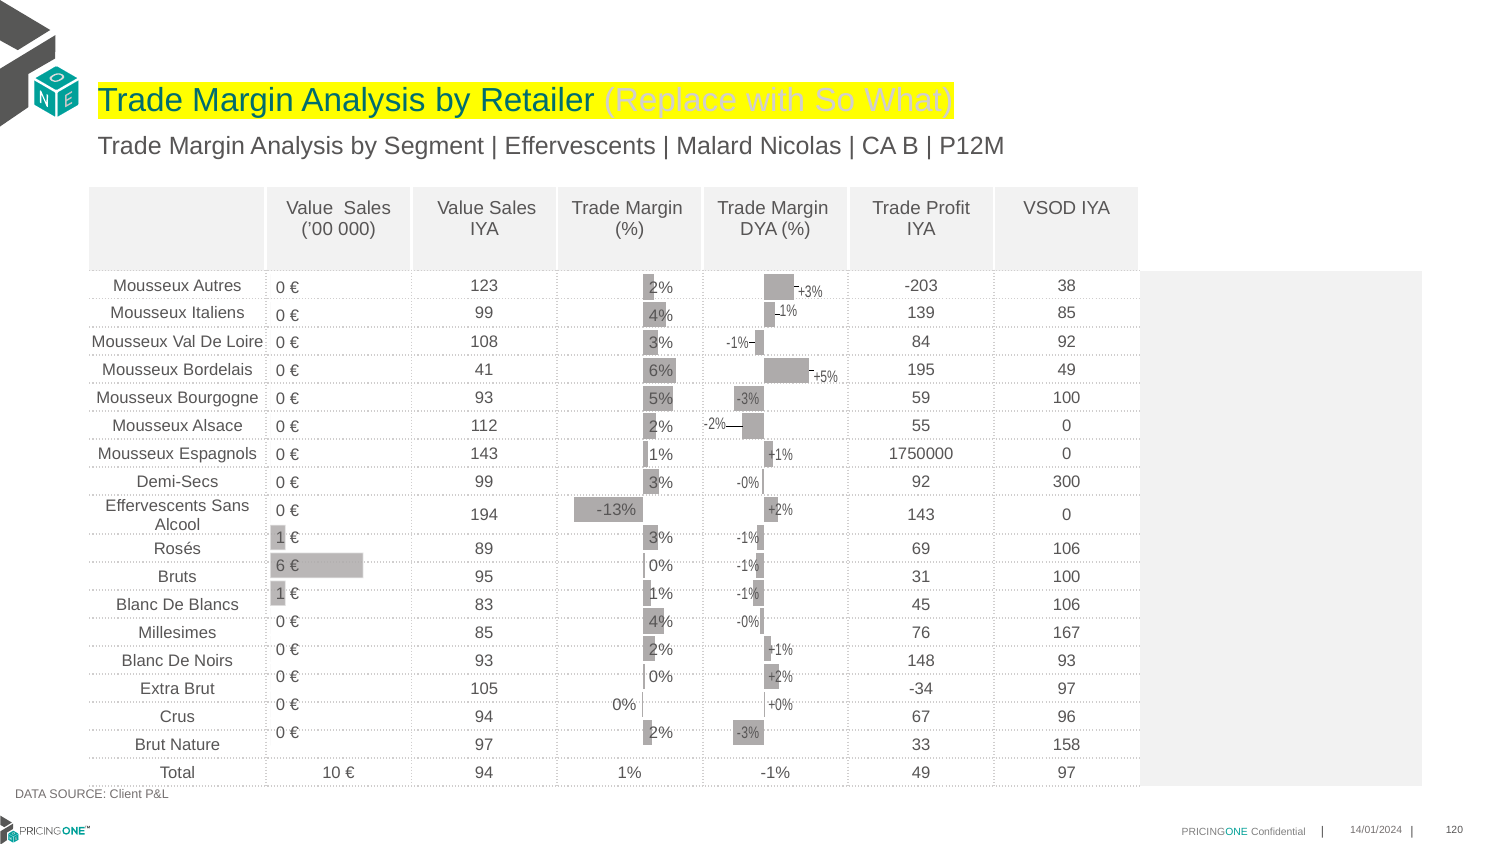

# Trade Margin Analysis by Retailer (Replace with So What)
Trade Margin Analysis by Segment | Effervescents | Malard Nicolas | CA B | P12M
|  | Value Sales (’00 000) | Value Sales IYA | Trade Margin (%) | Trade Margin DYA (%) | Trade Profit IYA | VSOD IYA |  |
| --- | --- | --- | --- | --- | --- | --- | --- |
| Mousseux Autres |  | 123 |  |  | -203 | 38 |  |
| Mousseux Italiens |  | 99 |  |  | 139 | 85 |  |
| Mousseux Val De Loire |  | 108 |  |  | 84 | 92 |  |
| Mousseux Bordelais |  | 41 |  |  | 195 | 49 |  |
| Mousseux Bourgogne |  | 93 |  |  | 59 | 100 |  |
| Mousseux Alsace |  | 112 |  |  | 55 | 0 |  |
| Mousseux Espagnols |  | 143 |  |  | 1750000 | 0 |  |
| Demi-Secs |  | 99 |  |  | 92 | 300 |  |
| Effervescents Sans Alcool |  | 194 |  |  | 143 | 0 |  |
| Rosés |  | 89 |  |  | 69 | 106 |  |
| Bruts |  | 95 |  |  | 31 | 100 |  |
| Blanc De Blancs |  | 83 |  |  | 45 | 106 |  |
| Millesimes |  | 85 |  |  | 76 | 167 |  |
| Blanc De Noirs |  | 93 |  |  | 148 | 93 |  |
| Extra Brut |  | 105 |  |  | -34 | 97 |  |
| Crus |  | 94 |  |  | 67 | 96 |  |
| Brut Nature |  | 97 |  |  | 33 | 158 |  |
| Total | 10 € | 94 | 1% | -1% | 49 | 97 |  |

### Chart

| Category | Trade Margin DYA |
|---|---|
| Mousseux Autres | 0.03249159272518365 |
| Mousseux Italiens | 0.011960667289392476 |
| Mousseux Val De Loire | -0.010052472645537294 |
| Mousseux Bordelais | 0.04855824067488818 |
| Mousseux Bourgogne | -0.03195622628381861 |
| Mousseux Alsace | -0.02356465329506724 |
| Mousseux Espagnols | 0.009994285714285718 |
| Demi-Secs | -0.0022605053525116235 |
| Effervescents Sans Alcool | 0.015492593180402248 |
| Rosés | -0.007897535938317778 |
| Bruts | -0.009062735258857299 |
| Blanc De Blancs | -0.011828755749959539 |
| Millesimes | -0.004158820471662349 |
| Blanc De Noirs | 0.007933769663772301 |
| Extra Brut | 0.015734777845028764 |
| Crus | 0.0010276780492187781 |
| Brut Nature | -0.03306331693125035 |
| None | None |

### Chart

| Category | Trade Margin % |
|---|---|
| Mousseux Autres | 0.0203 |
| Mousseux Italiens | 0.0417 |
| Mousseux Val De Loire | 0.0276 |
| Mousseux Bordelais | 0.0614 |
| Mousseux Bourgogne | 0.0546 |
| Mousseux Alsace | 0.0239 |
| Mousseux Espagnols | 0.01 |
| Demi-Secs | 0.0298 |
| Effervescents Sans Alcool | -0.1288 |
| Rosés | 0.0272 |
| Bruts | 0.0044 |
| Blanc De Blancs | 0.0145 |
| Millesimes | 0.0397 |
| Blanc De Noirs | 0.0214 |
| Extra Brut | 0.0038 |
| Crus | -0.0026 |
| Brut Nature | 0.0173 |
| None | None |

### Chart

| Category | Value Sales |
|---|---|
| Mousseux Autres | 0.0 |
| Mousseux Italiens | 0.0 |
| Mousseux Val De Loire | 0.0 |
| Mousseux Bordelais | 0.0 |
| Mousseux Bourgogne | 0.0 |
| Mousseux Alsace | 0.0 |
| Mousseux Espagnols | 0.0 |
| Demi-Secs | 0.0 |
| Effervescents Sans Alcool | 0.0 |
| Rosés | 1.0 |
| Bruts | 6.0 |
| Blanc De Blancs | 1.0 |
| Millesimes | 0.0 |
| Blanc De Noirs | 0.0 |
| Extra Brut | 0.0 |
| Crus | 0.0 |
| Brut Nature | 0.0 |
| None | None |
DATA SOURCE: Client P&L

14/01/2024
120